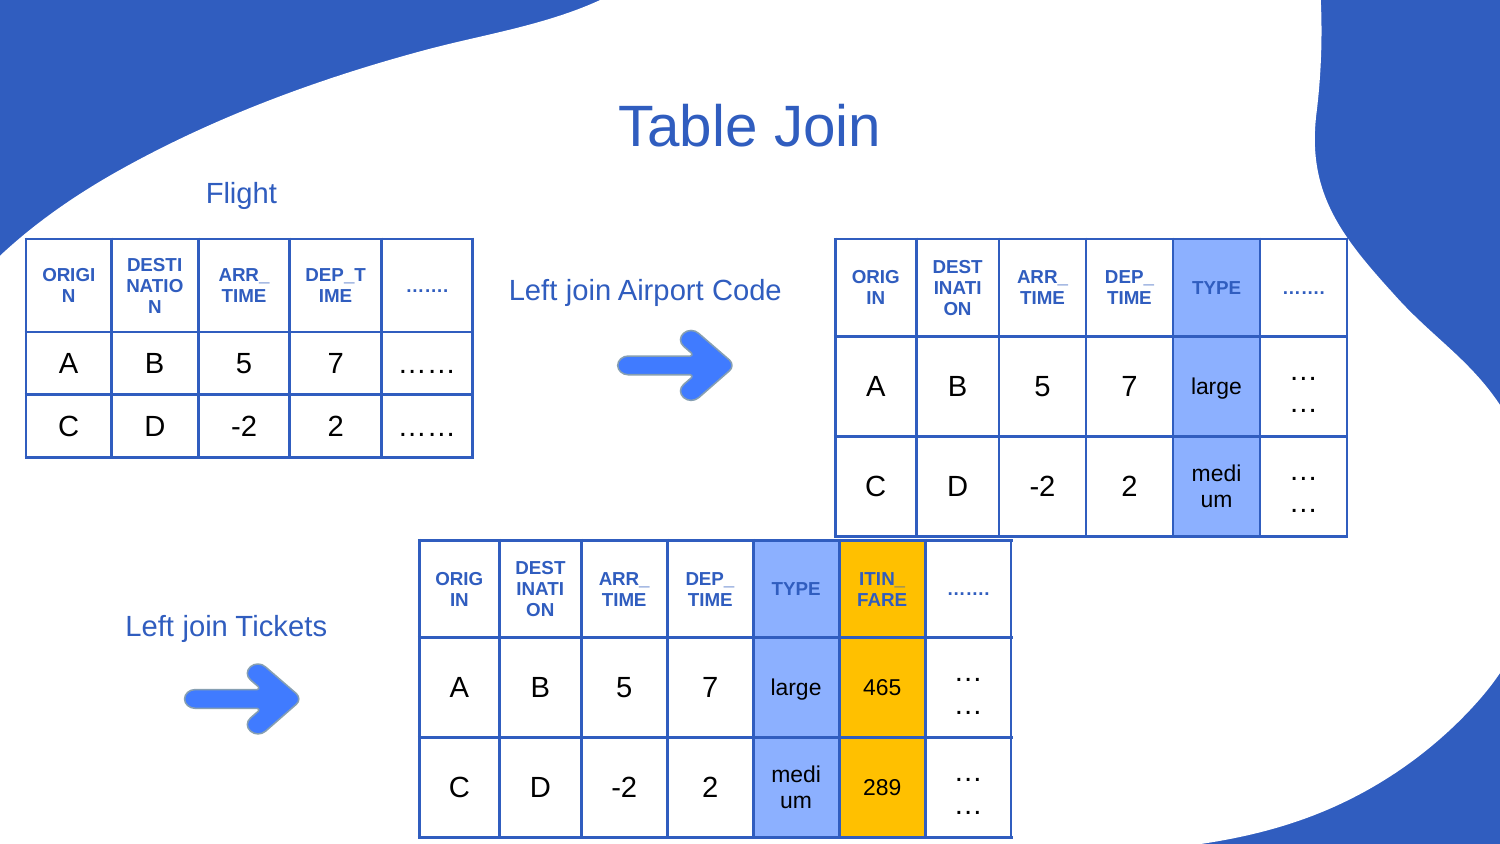

# Table Join
Flight
| ORIGIN | DESTINATION | ARR\_TIME | DEP\_TIME | ……. |
| --- | --- | --- | --- | --- |
| A | B | 5 | 7 | …… |
| C | D | -2 | 2 | …… |
| ORIGIN | DESTINATION | ARR\_TIME | DEP\_TIME | TYPE | ……. |
| --- | --- | --- | --- | --- | --- |
| A | B | 5 | 7 | large | …… |
| C | D | -2 | 2 | medium | …… |
Left join Airport Code

| ORIGIN | DESTINATION | ARR\_TIME | DEP\_TIME | TYPE | ITIN\_FARE | ……. |
| --- | --- | --- | --- | --- | --- | --- |
| A | B | 5 | 7 | large | 465 | …… |
| C | D | -2 | 2 | medium | 289 | …… |
Left join Tickets